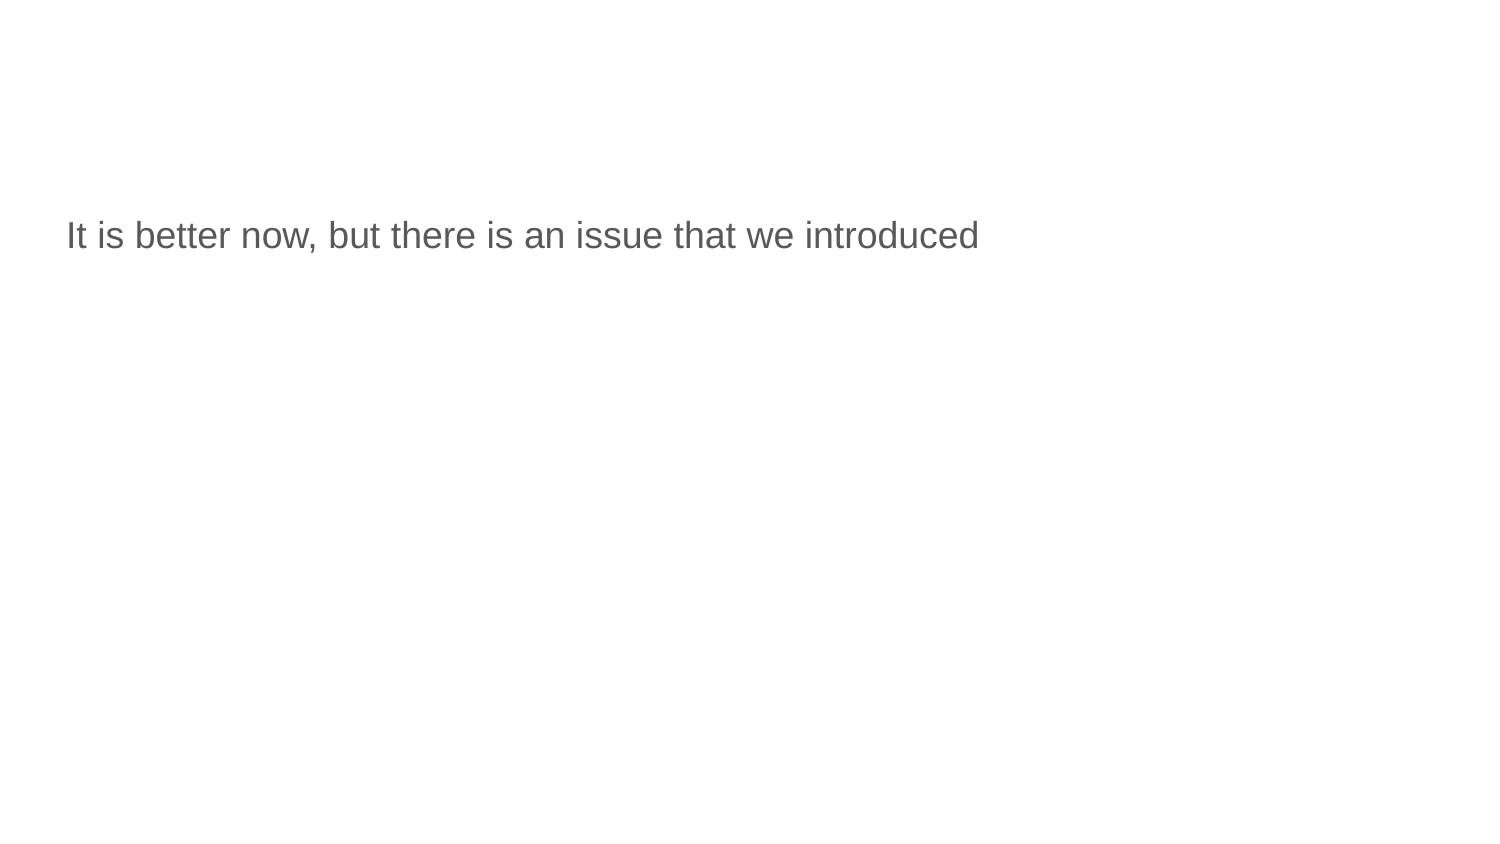

It is better now, but there is an issue that we introduced